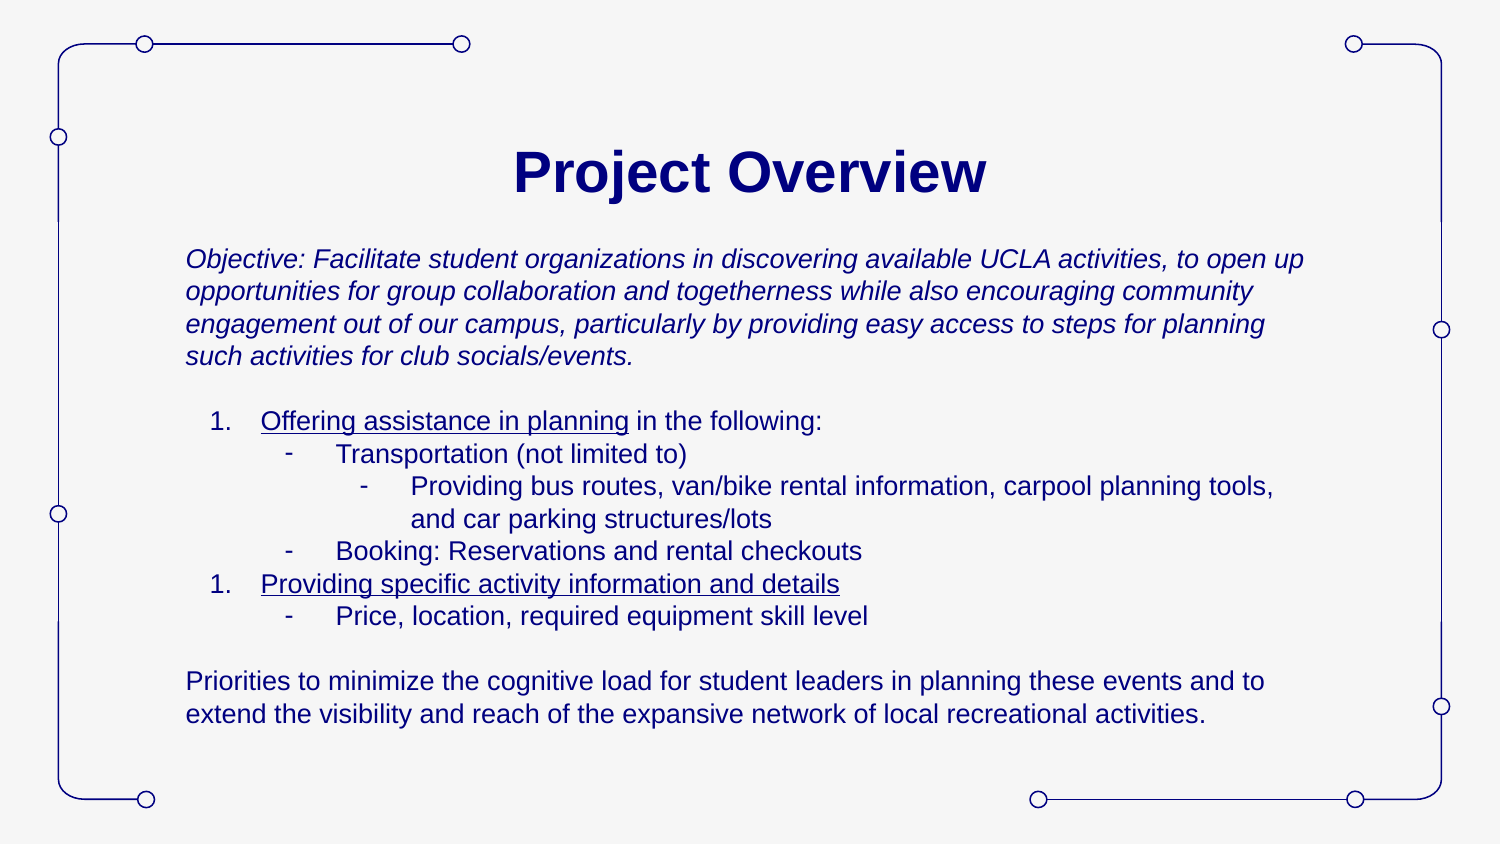

# Project Overview
Objective: Facilitate student organizations in discovering available UCLA activities, to open up opportunities for group collaboration and togetherness while also encouraging community engagement out of our campus, particularly by providing easy access to steps for planning such activities for club socials/events.

Offering assistance in planning in the following:
Transportation (not limited to)
Providing bus routes, van/bike rental information, carpool planning tools, and car parking structures/lots
Booking: Reservations and rental checkouts
Providing specific activity information and details
Price, location, required equipment skill level

Priorities to minimize the cognitive load for student leaders in planning these events and to extend the visibility and reach of the expansive network of local recreational activities.